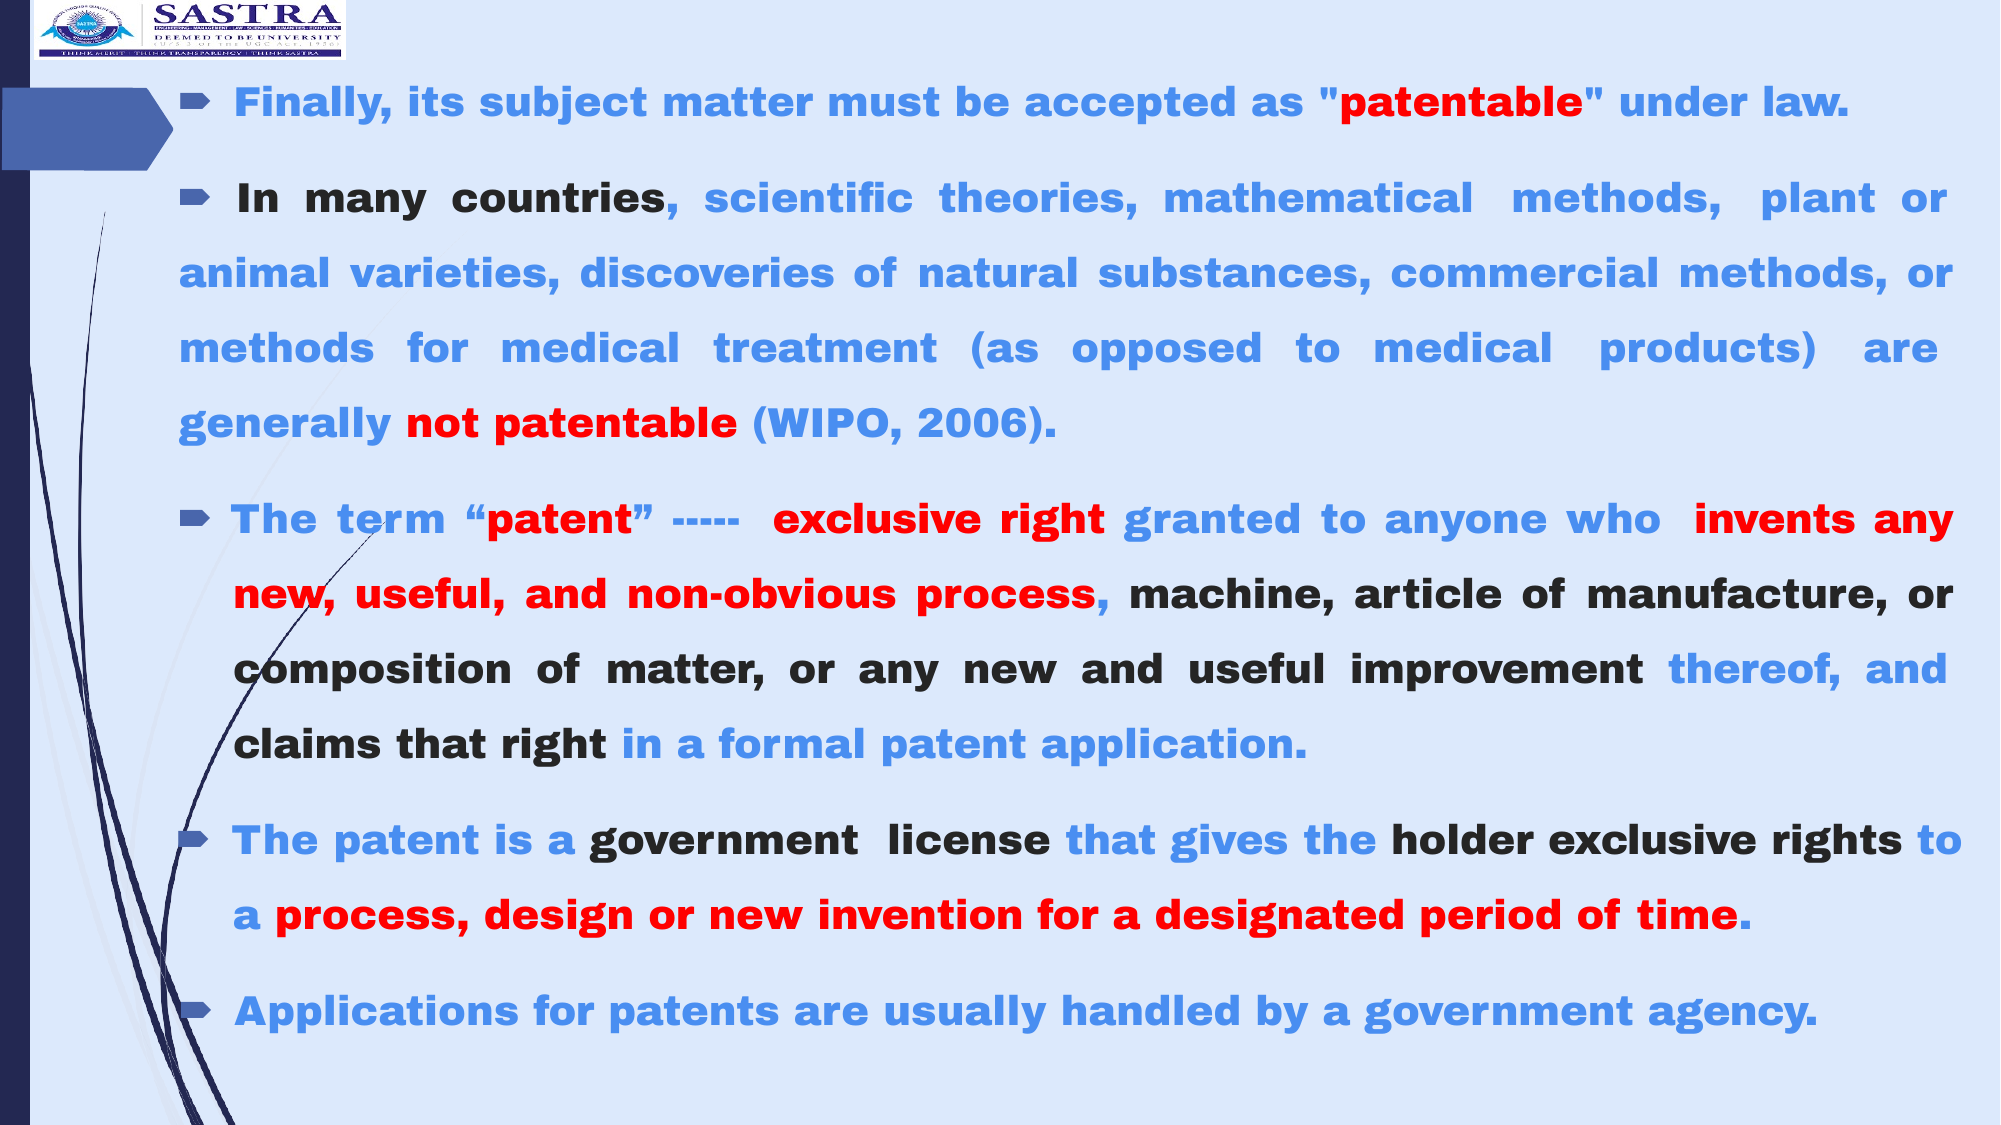

🠶 Finally, its subject matter must be accepted as "patentable" under law.
🠶 In many countries, scientific theories, mathematical methods, plant or  animal varieties, discoveries of natural substances, commercial methods, or  methods for medical treatment (as opposed to medical products) are  generally not patentable (WIPO, 2006).
🠶 The term “patent” ----- exclusive right granted to anyone who invents any  new, useful, and non-obvious process, machine, article of manufacture, or  composition of matter, or any new and useful improvement thereof, and  claims that right in a formal patent application.
🠶 The patent is a government license that gives the holder exclusive rights to
a process, design or new invention for a designated period of time.
🠶 Applications for patents are usually handled by a government agency.